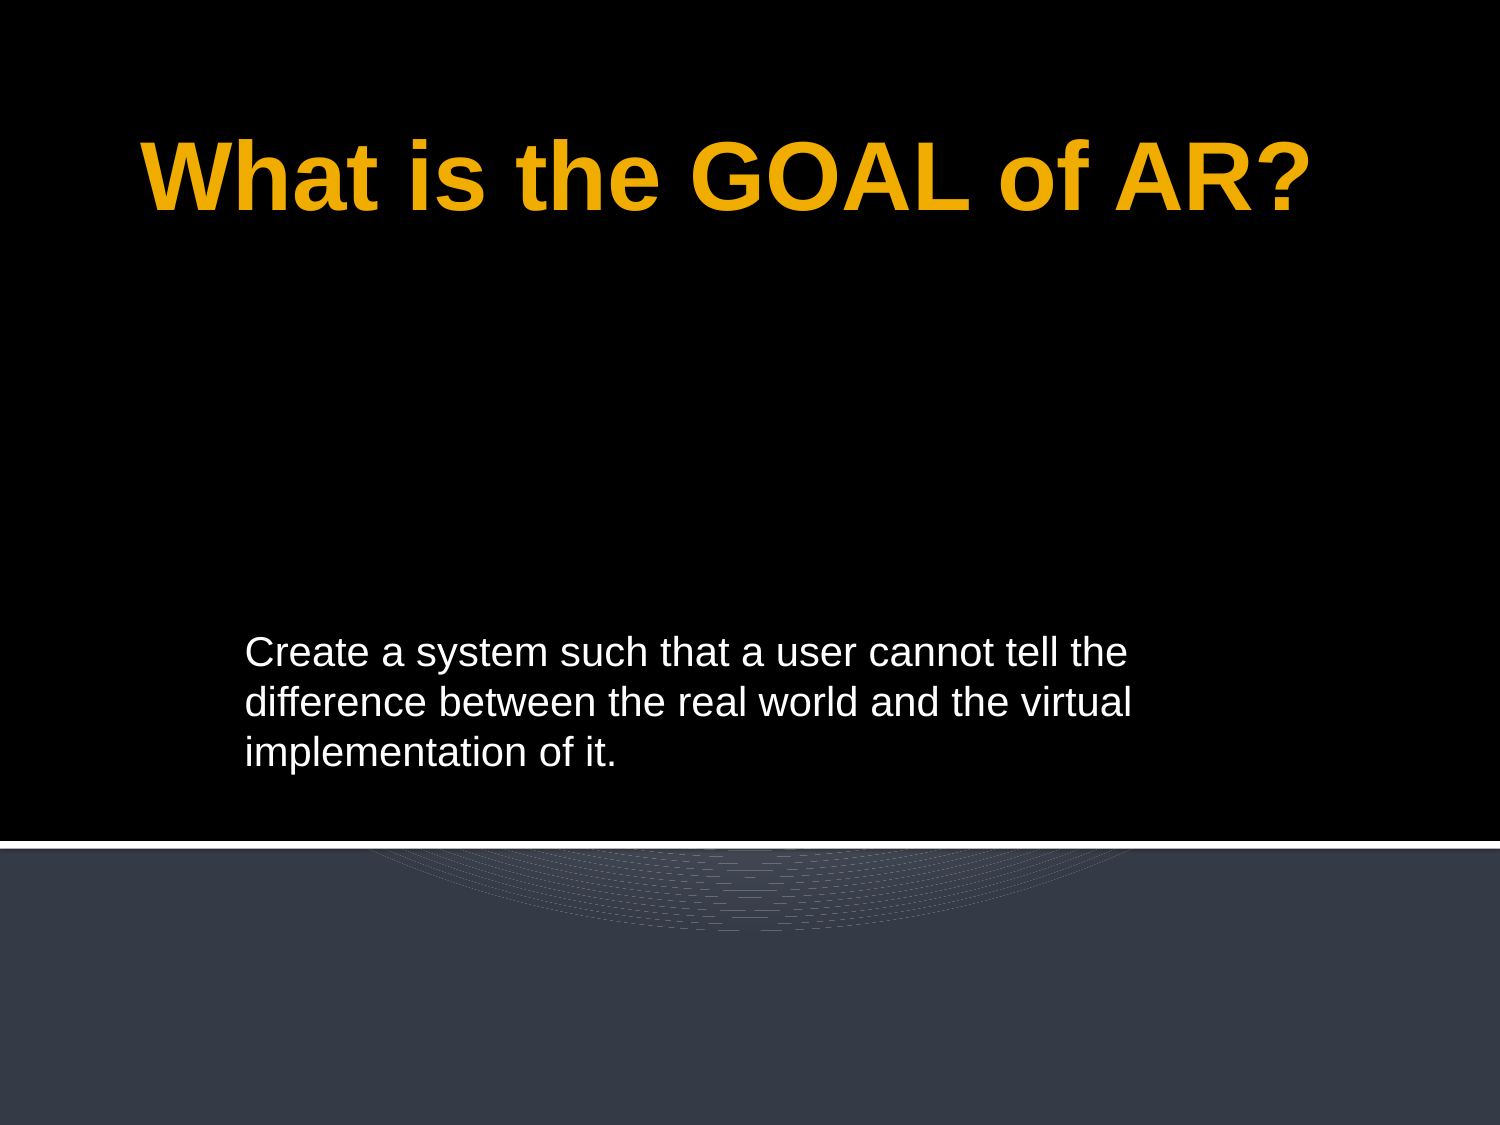

# What is the GOAL of AR?
Create a system such that a user cannot tell the difference between the real world and the virtual implementation of it.